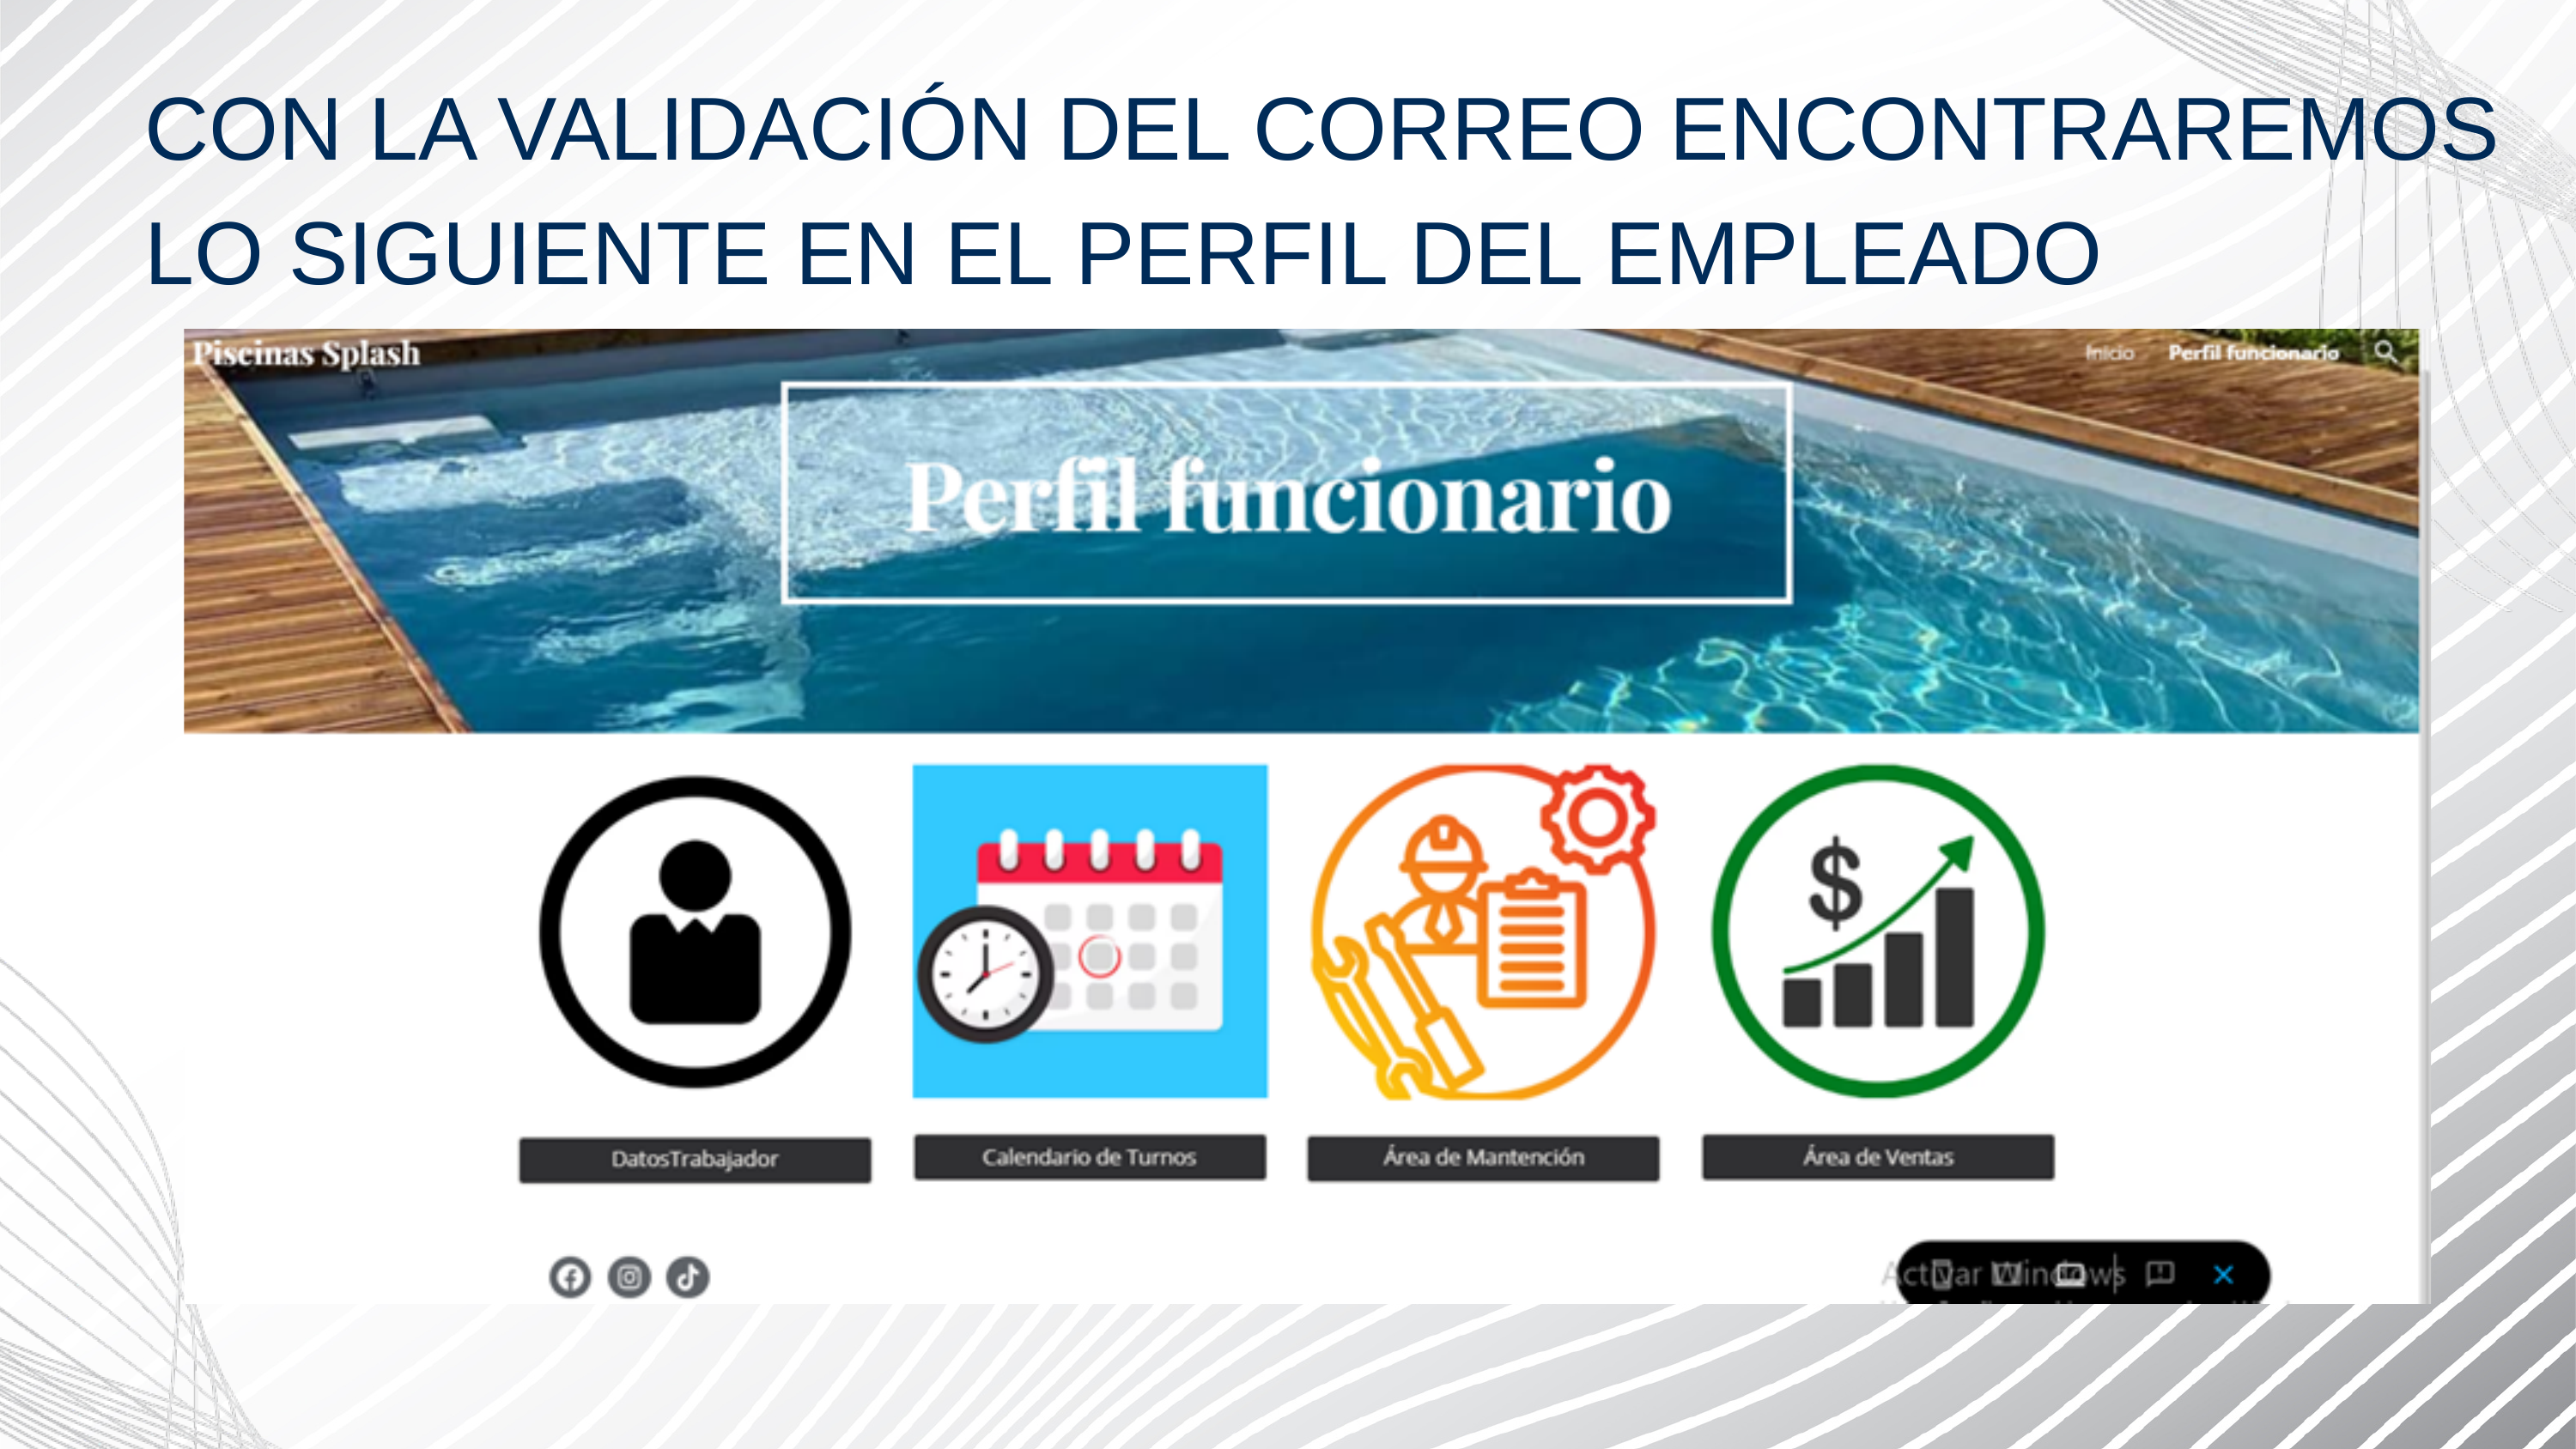

CON LA VALIDACIÓN DEL CORREO ENCONTRAREMOS LO SIGUIENTE EN EL PERFIL DEL EMPLEADO